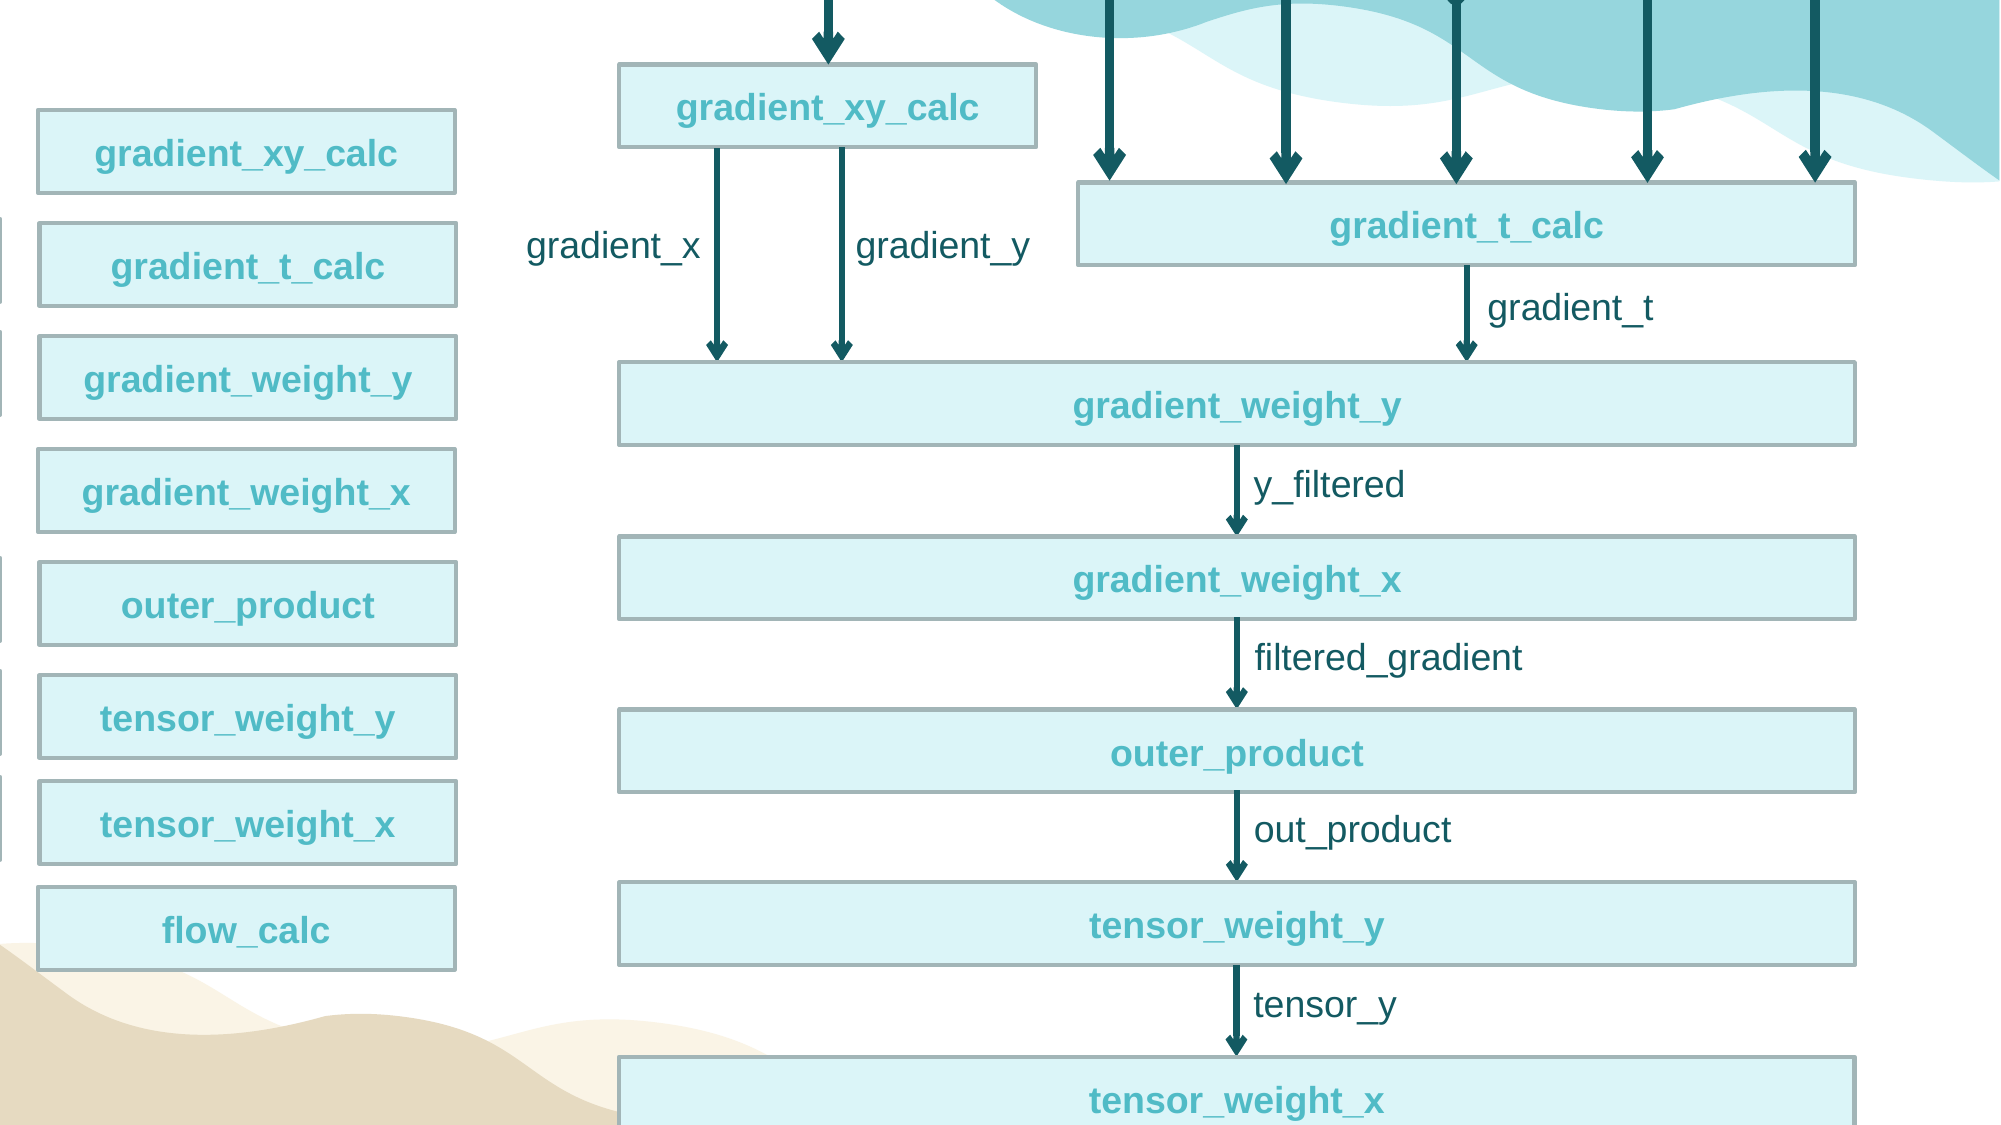

Frame 0
Frame 1
Frame 2
Frame 3
Frame 4

gradient_xy_calc
gradient_xy_calc
gradient_xy_calc
gradient_t_calc
gradient_x
gradient_y
gradient_z_calc
gradient_t_calc
gradient_t
gradient_weight_y
gradient_weight_y
gradient_weight_y
gradient_weight_x
gradient_weight_x
y_filtered
gradient_weight_x
outer_product
outer_product
filtered_gradient
tensor_weight_y
tensor_weight_y
outer_product
tensor_weight_x
tensor_weight_x
out_product
tensor_weight_y
flow_calc
flow_calc
tensor_y
tensor_weight_x
tensor
flow_calc
outputs